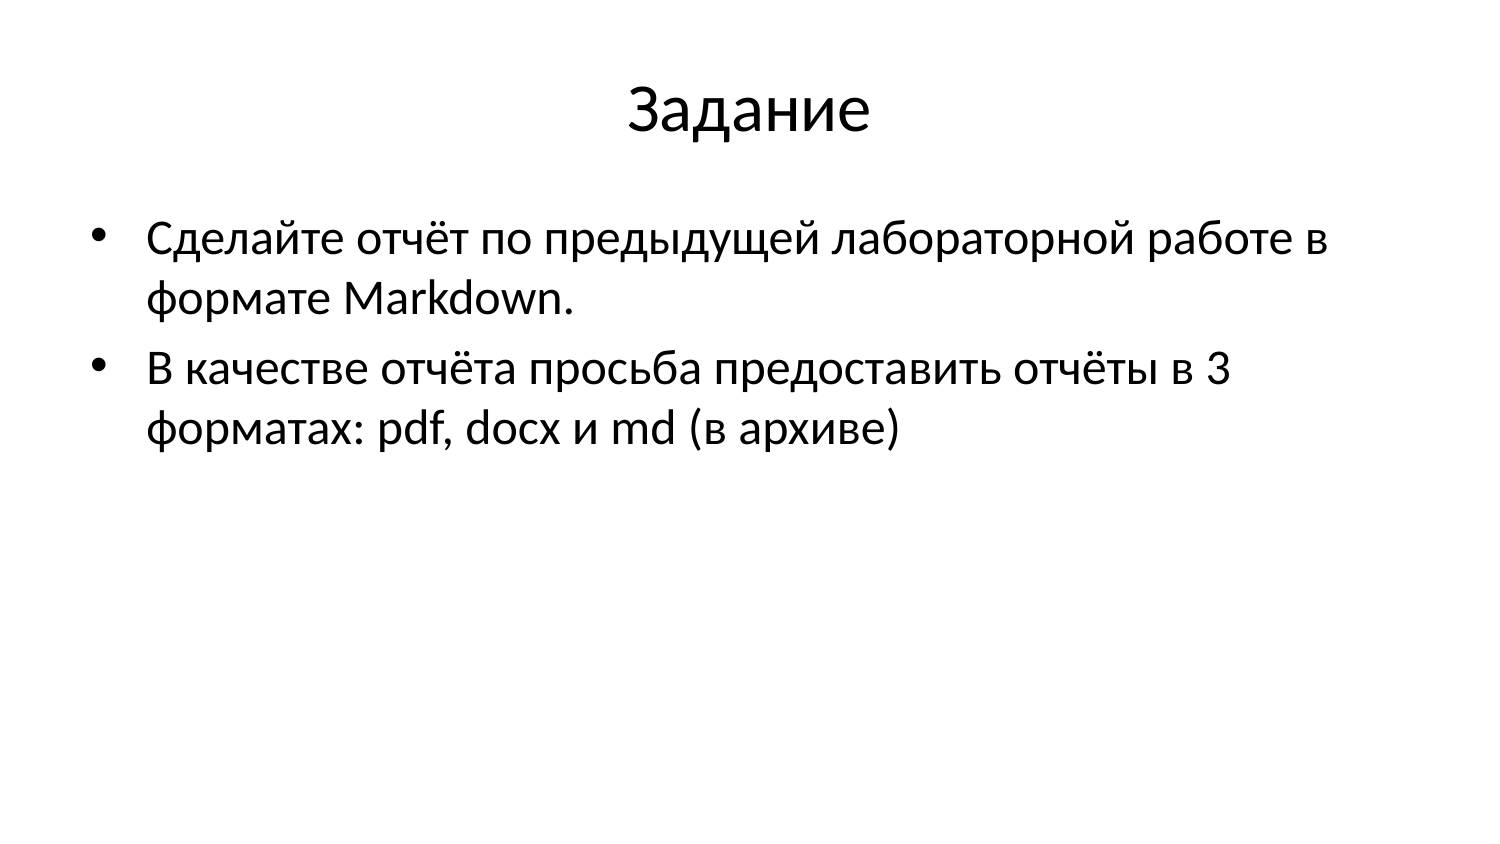

# Задание
Сделайте отчёт по предыдущей лабораторной работе в формате Markdown.
В качестве отчёта просьба предоставить отчёты в 3 форматах: pdf, docx и md (в архиве)